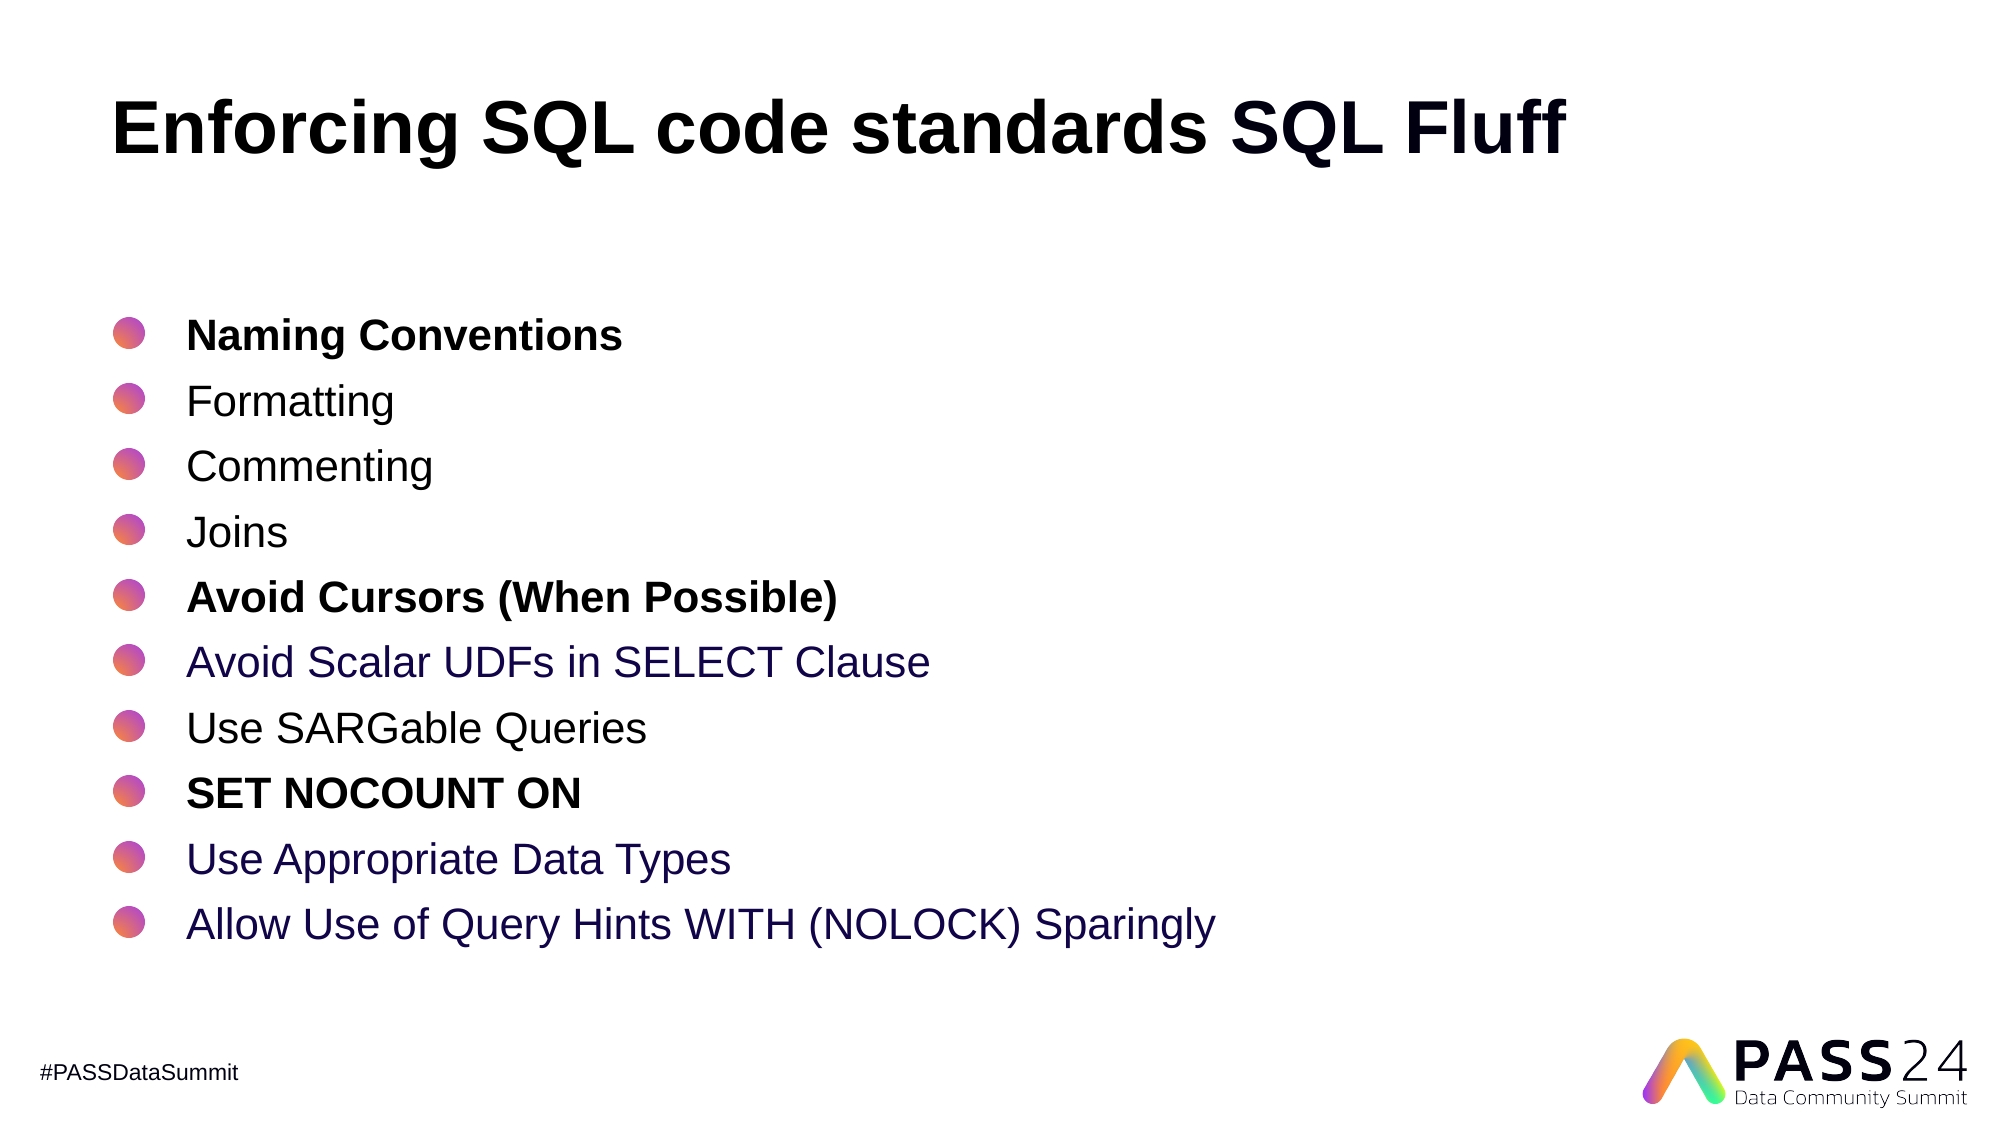

# Enforcing SQL code standards SQL Fluff
Naming Conventions
Formatting
Commenting
Joins
Avoid Cursors (When Possible)
Avoid Scalar UDFs in SELECT Clause
Use SARGable Queries
SET NOCOUNT ON
Use Appropriate Data Types
Allow Use of Query Hints WITH (NOLOCK) Sparingly